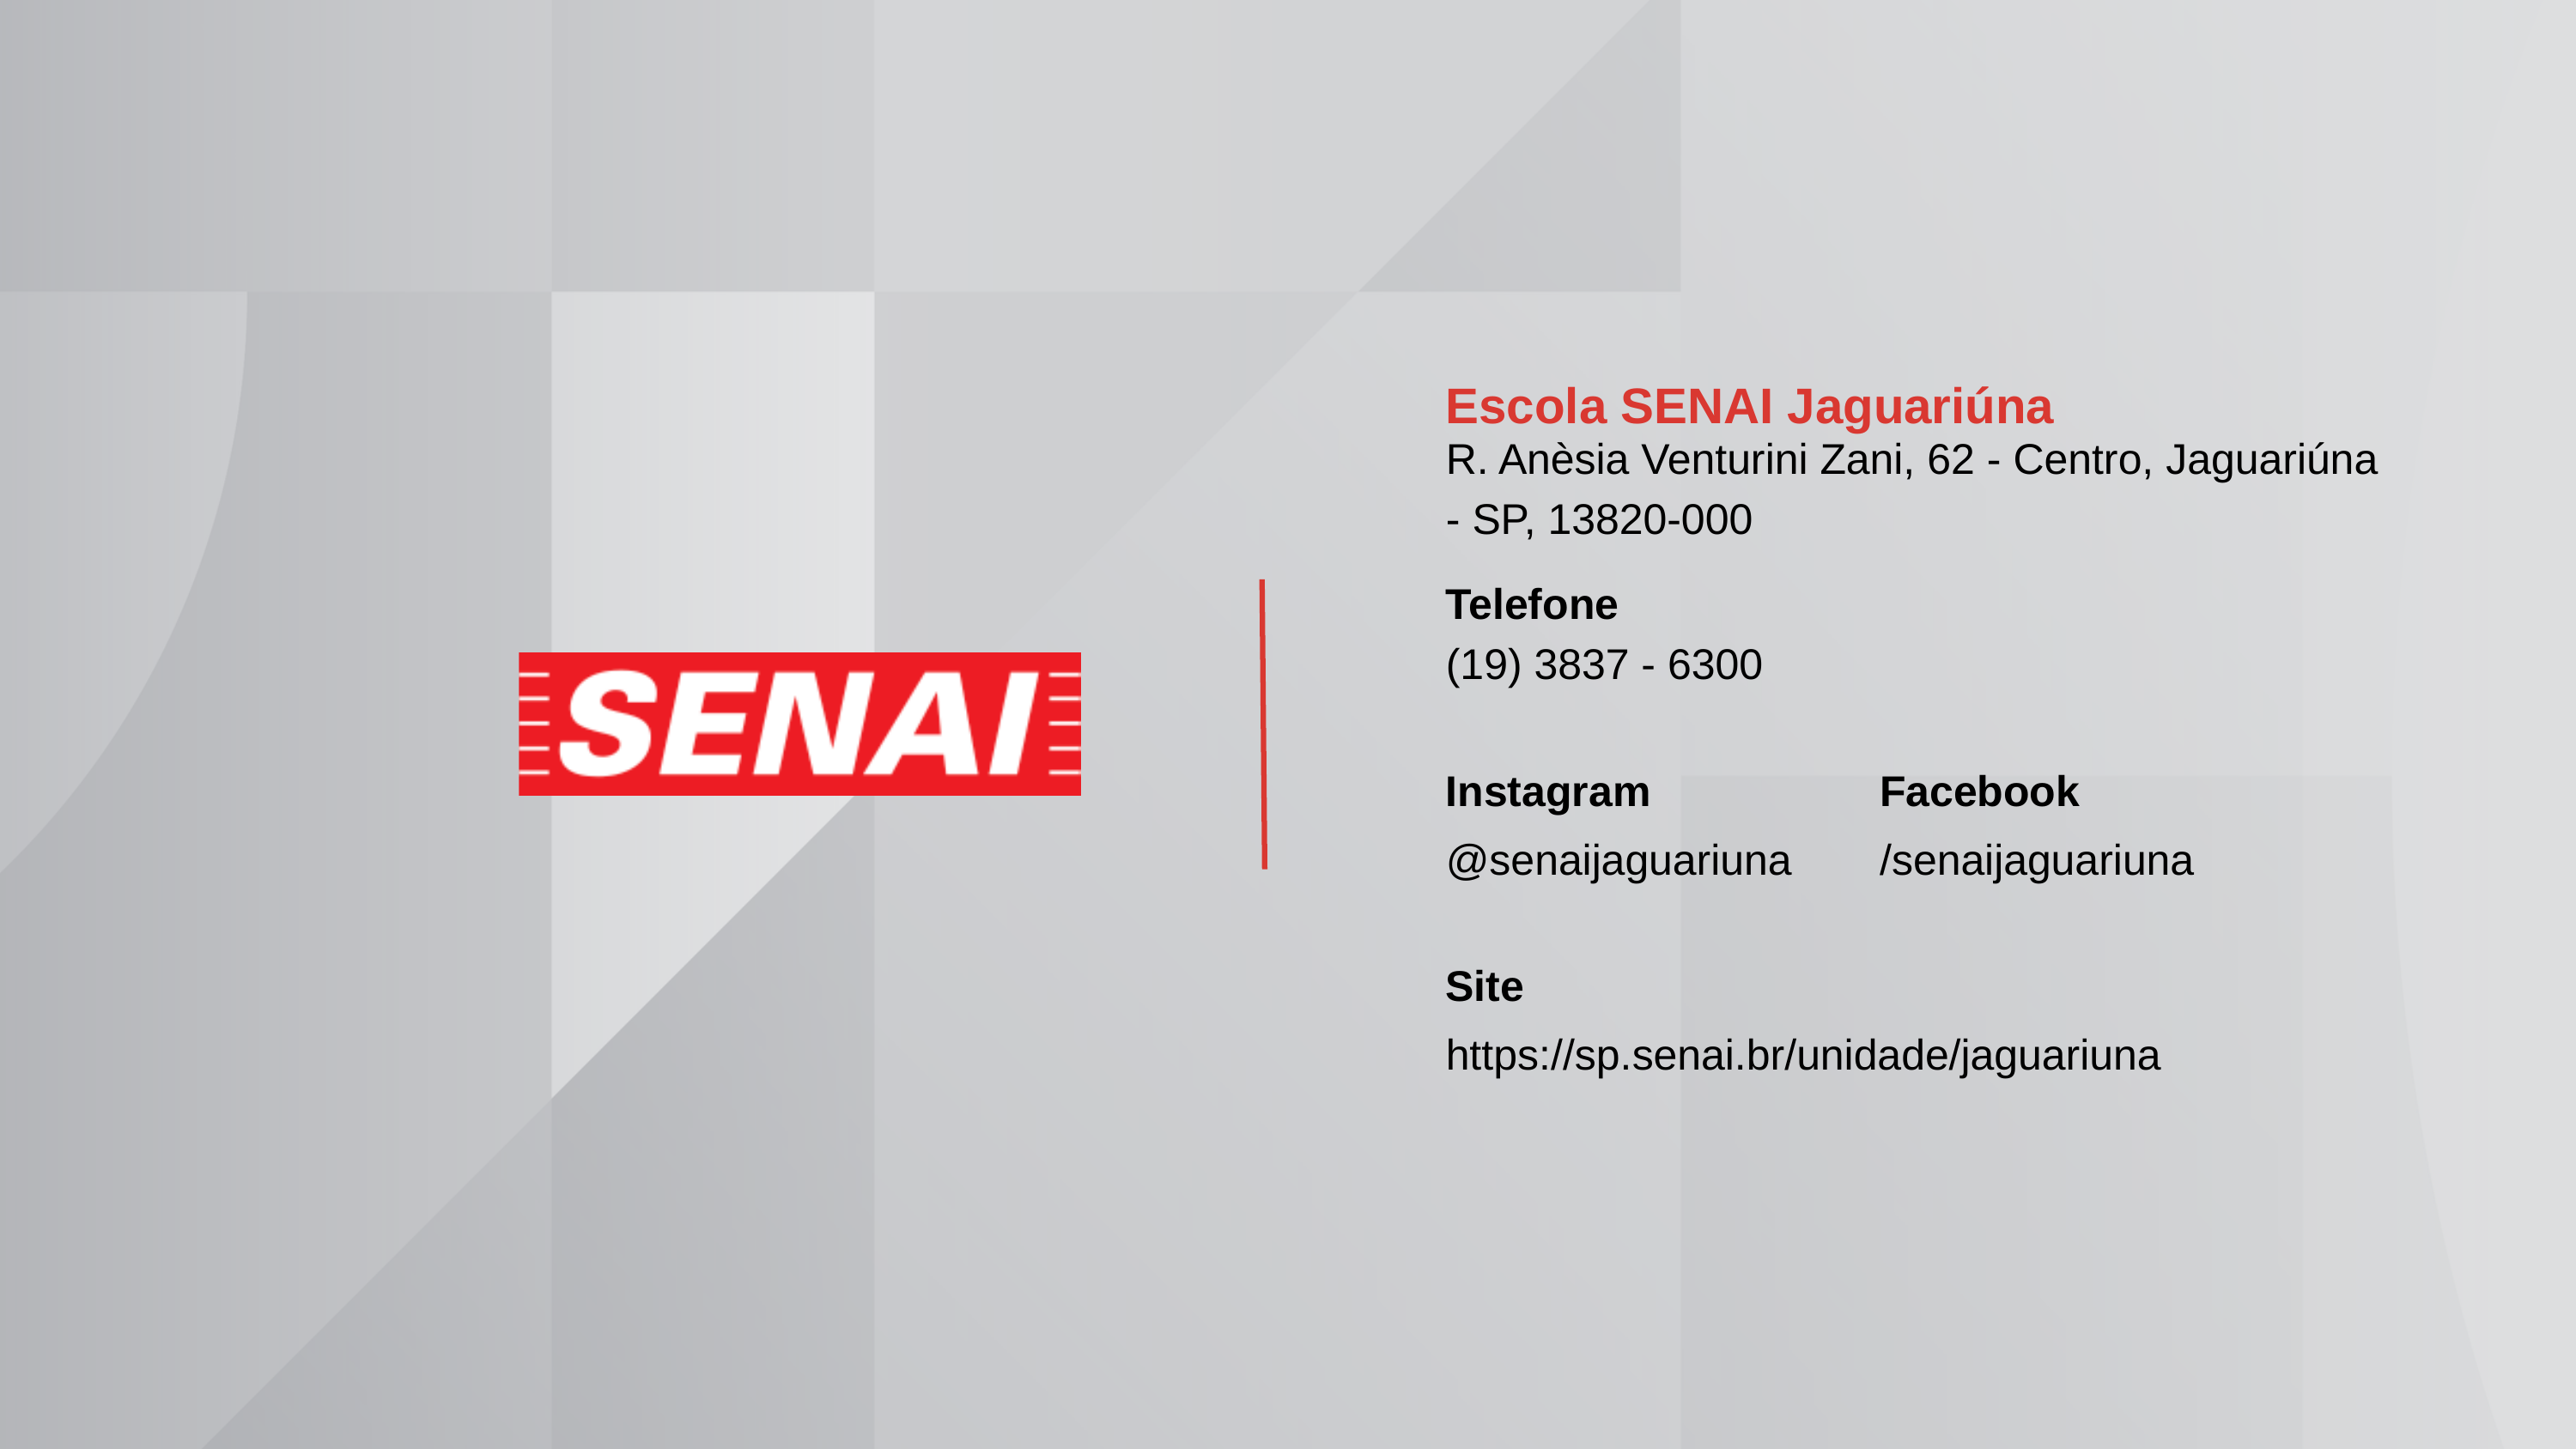

Escola SENAI Jaguariúna
R. Anèsia Venturini Zani, 62 - Centro, Jaguariúna - SP, 13820-000
Telefone
(19) 3837 - 6300

Instagram
@senaijaguariuna
Facebook
/senaijaguariuna
Site
https://sp.senai.br/unidade/jaguariuna